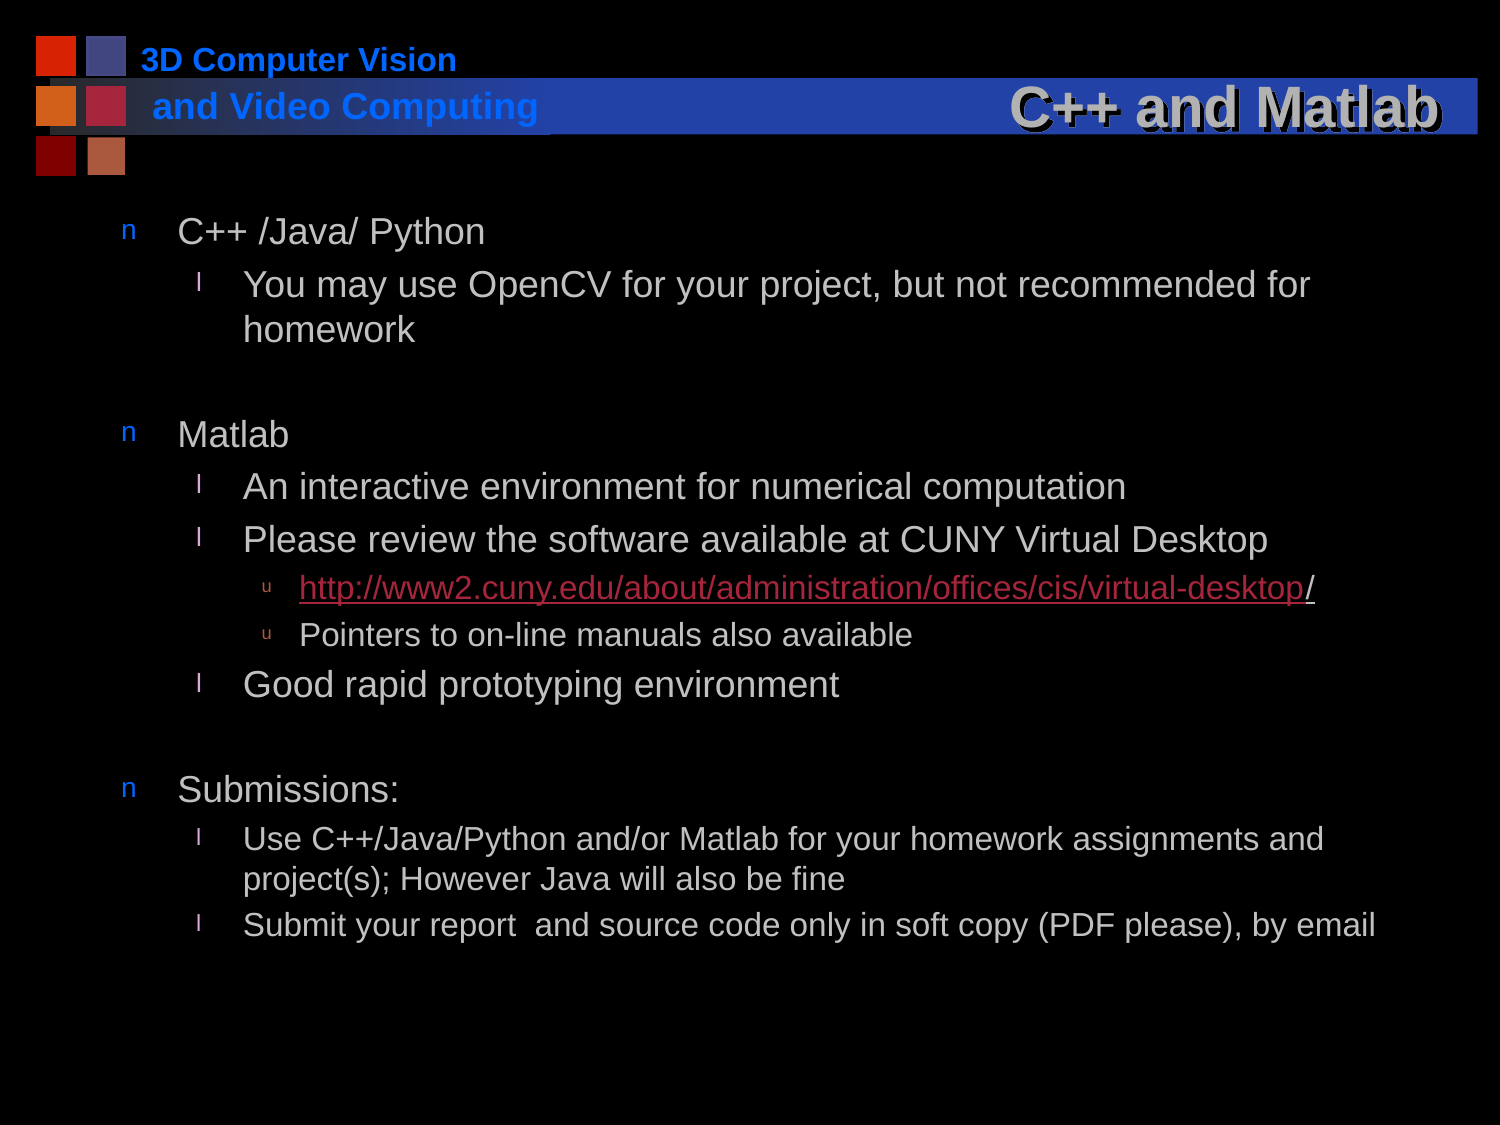

# C++ and Matlab
C++ /Java/ Python
You may use OpenCV for your project, but not recommended for homework

Matlab
An interactive environment for numerical computation
Please review the software available at CUNY Virtual Desktop
http://www2.cuny.edu/about/administration/offices/cis/virtual-desktop/
Pointers to on-line manuals also available
Good rapid prototyping environment

Submissions:
Use C++/Java/Python and/or Matlab for your homework assignments and project(s); However Java will also be fine
Submit your report  and source code only in soft copy (PDF please), by email